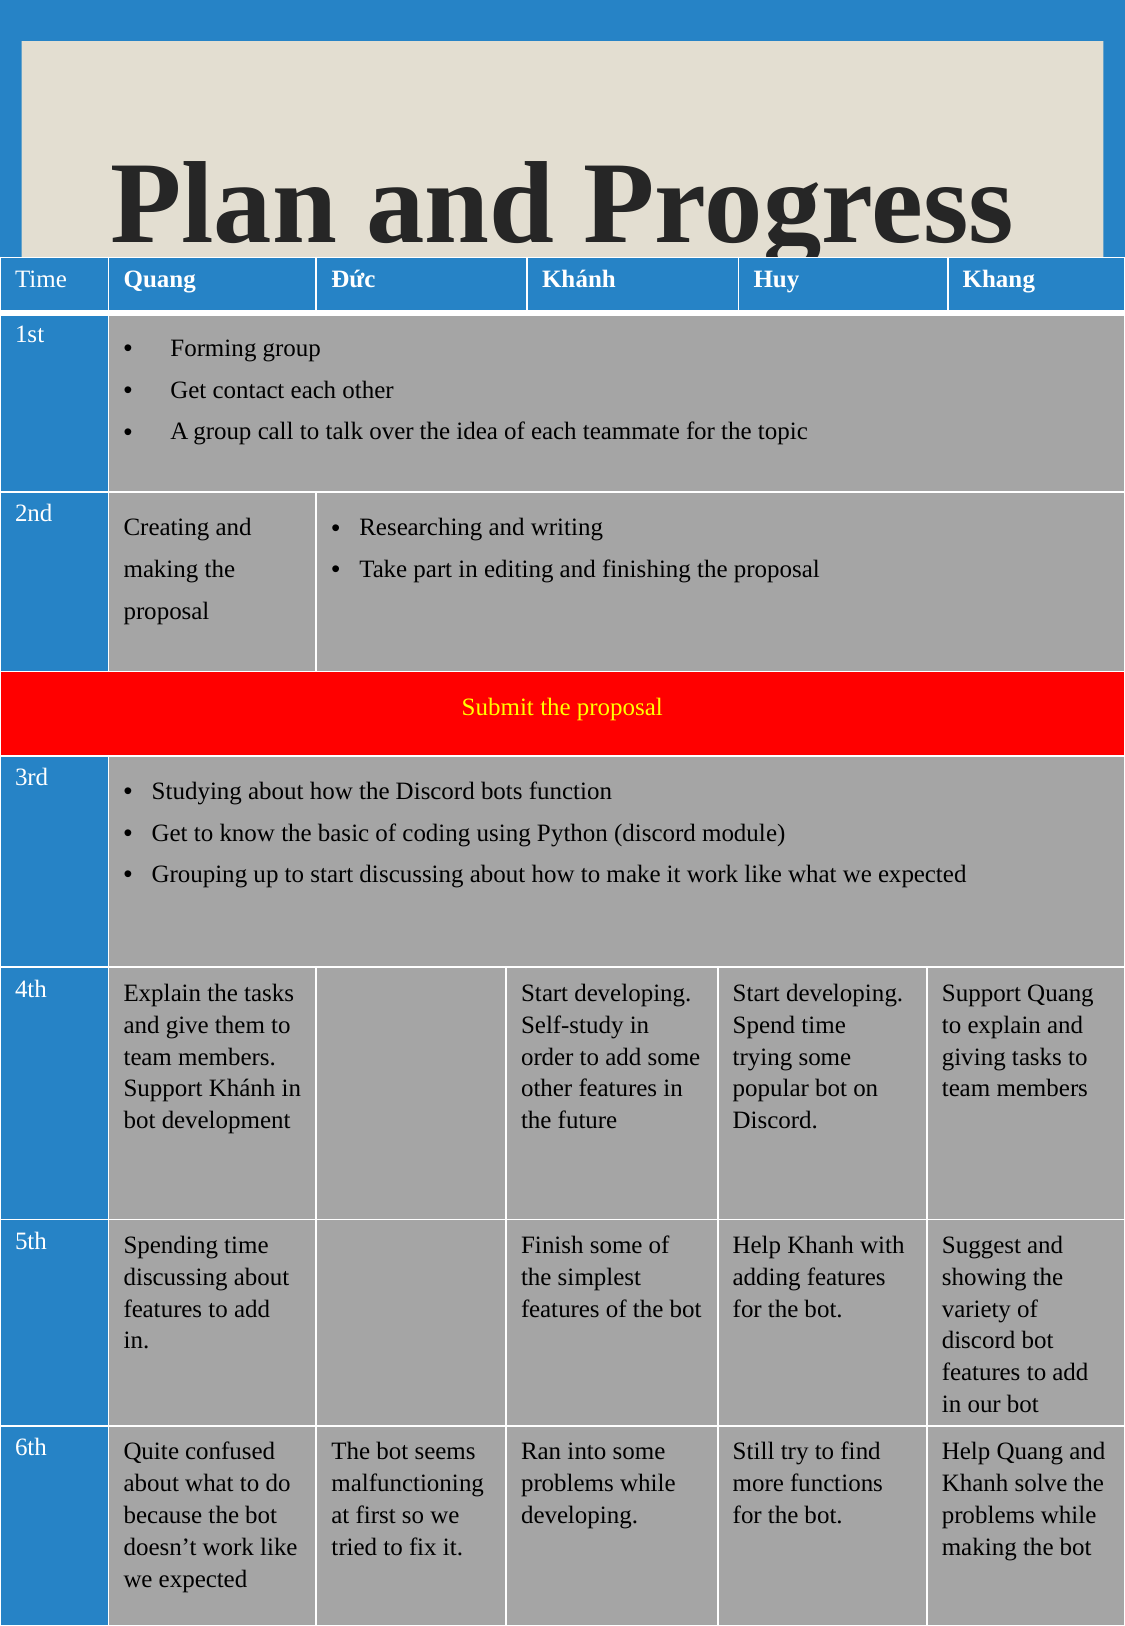

# Plan and Progress
| Time | Quang | Đức |  | Khánh |  | Huy |  | Khang |
| --- | --- | --- | --- | --- | --- | --- | --- | --- |
| 1st | Forming group Get contact each other A group call to talk over the idea of each teammate for the topic |  |  |  |  |  |  |  |
| 2nd | Creating and making the proposal | Researching and writing Take part in editing and finishing the proposal |  |  |  |  |  |  |
| Submit the proposal |  |  |  |  |  |  |  |  |
| 3rd | Studying about how the Discord bots function Get to know the basic of coding using Python (discord module) Grouping up to start discussing about how to make it work like what we expected |  |  |  |  |  |  |  |
| 4th | Explain the tasks and give them to team members. Support Khánh in bot development |  | Start developing. Self-study in order to add some other features in the future |  | Start developing. Spend time trying some popular bot on Discord. |  | Support Quang to explain and giving tasks to team members |  |
| 5th | Spending time discussing about features to add in. |  | Finish some of the simplest features of the bot |  | Help Khanh with adding features for the bot. |  | Suggest and showing the variety of discord bot features to add in our bot |  |
| 6th | Quite confused about what to do because the bot doesn’t work like we expected | The bot seems malfunctioning at first so we tried to fix it. | Ran into some problems while developing. |  | Still try to find more functions for the bot. |  | Help Quang and Khanh solve the problems while making the bot |  |